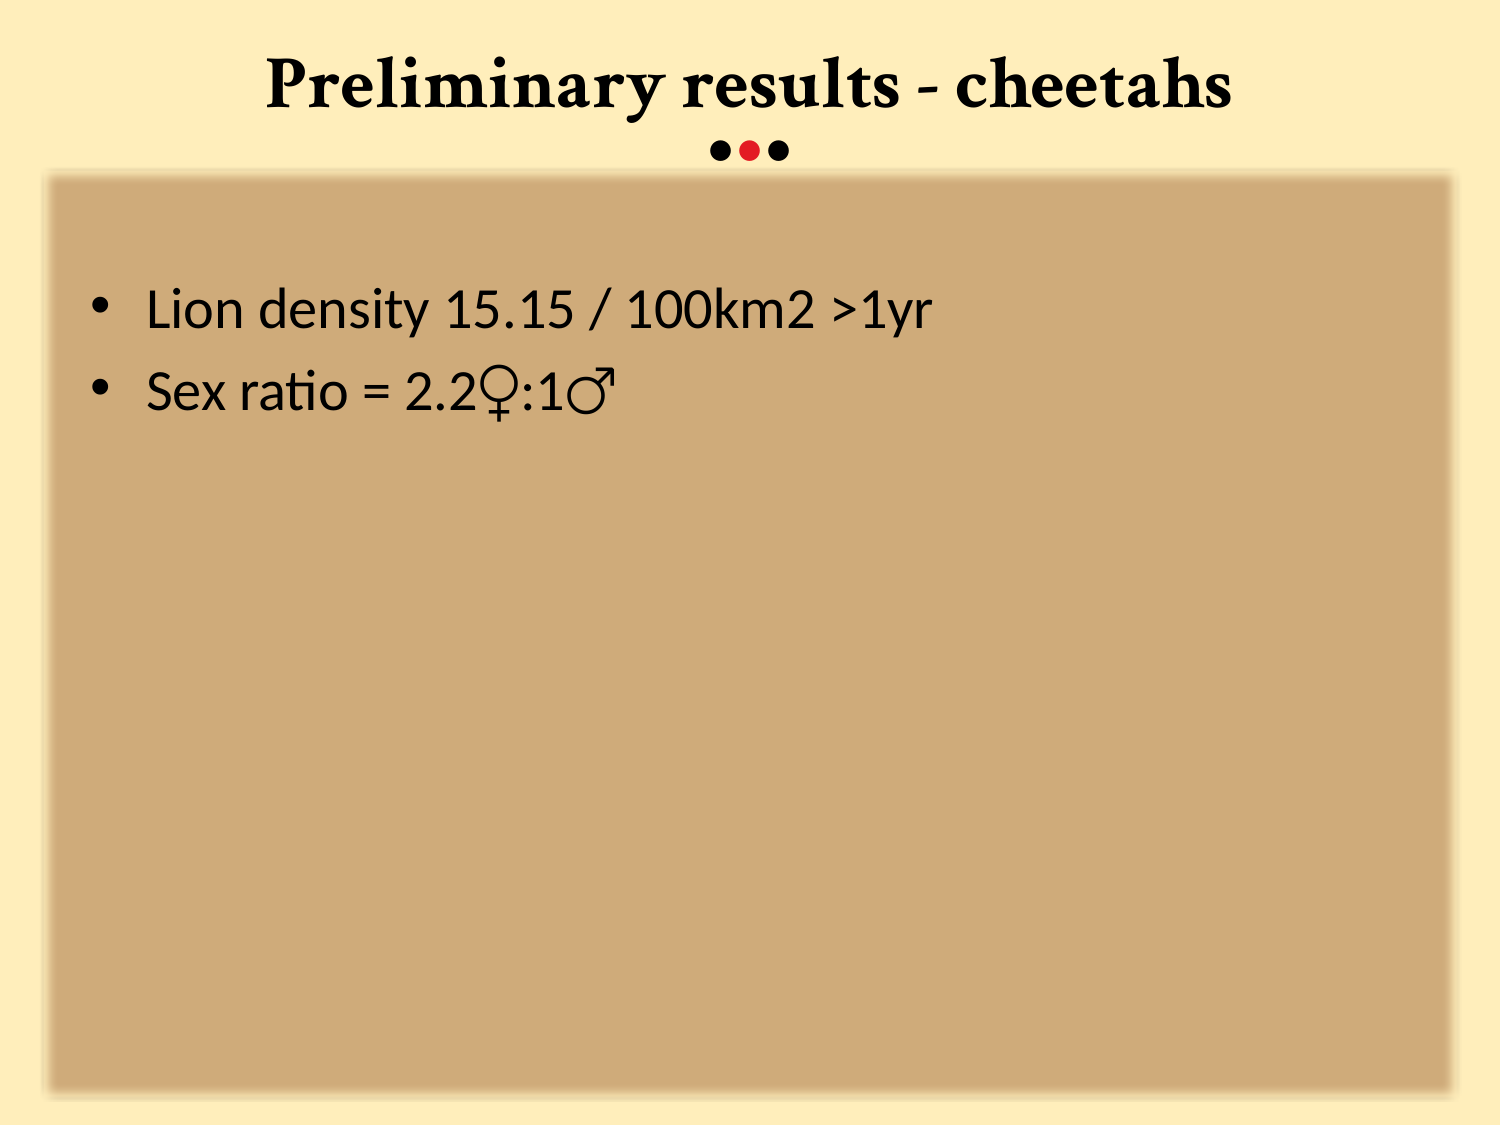

Preliminary results - cheetahs
•••

Lion density 15.15 / 100km2 >1yr
Sex ratio = 2.2♀:1♂